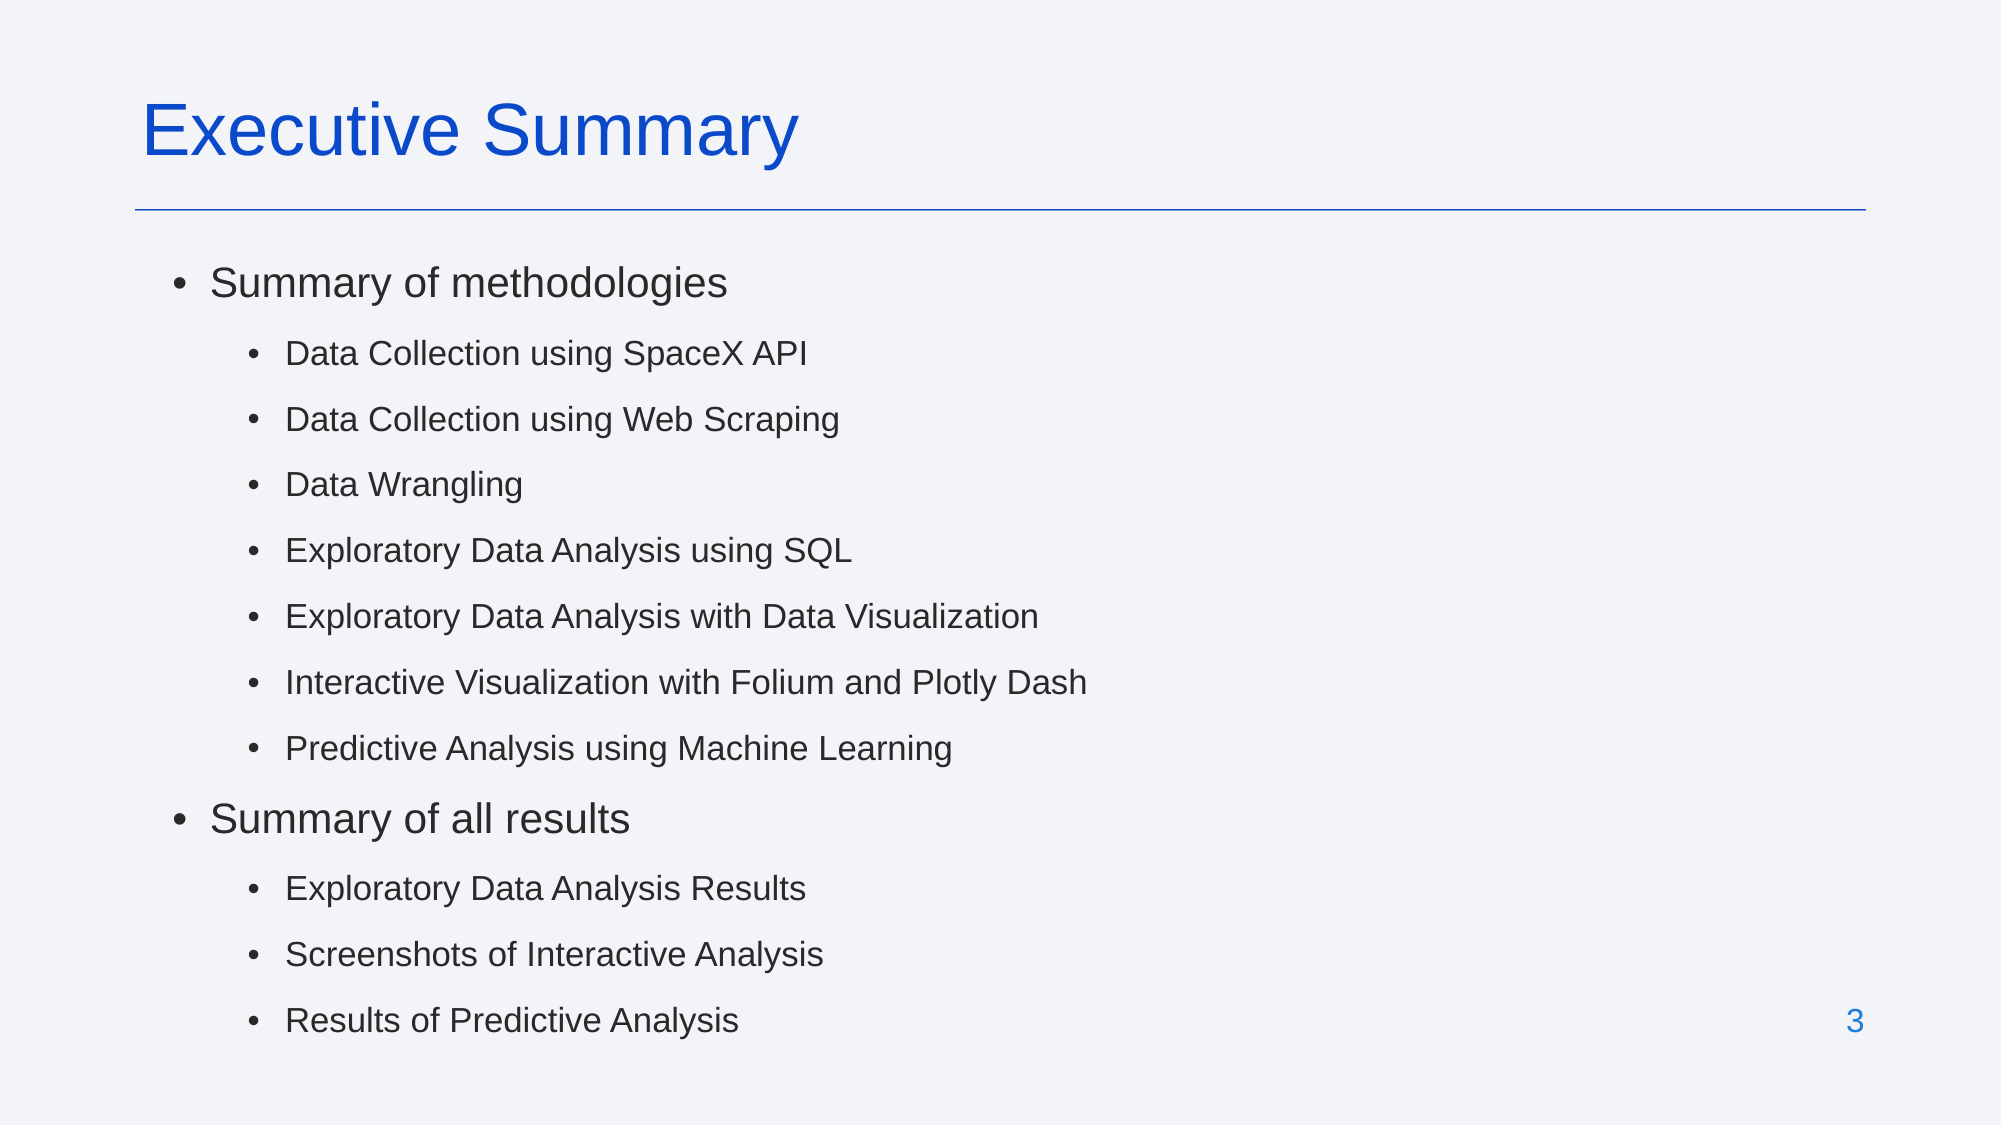

Executive Summary
Summary of methodologies
Data Collection using SpaceX API
Data Collection using Web Scraping
Data Wrangling
Exploratory Data Analysis using SQL
Exploratory Data Analysis with Data Visualization
Interactive Visualization with Folium and Plotly Dash
Predictive Analysis using Machine Learning
Summary of all results
Exploratory Data Analysis Results
Screenshots of Interactive Analysis
Results of Predictive Analysis
3